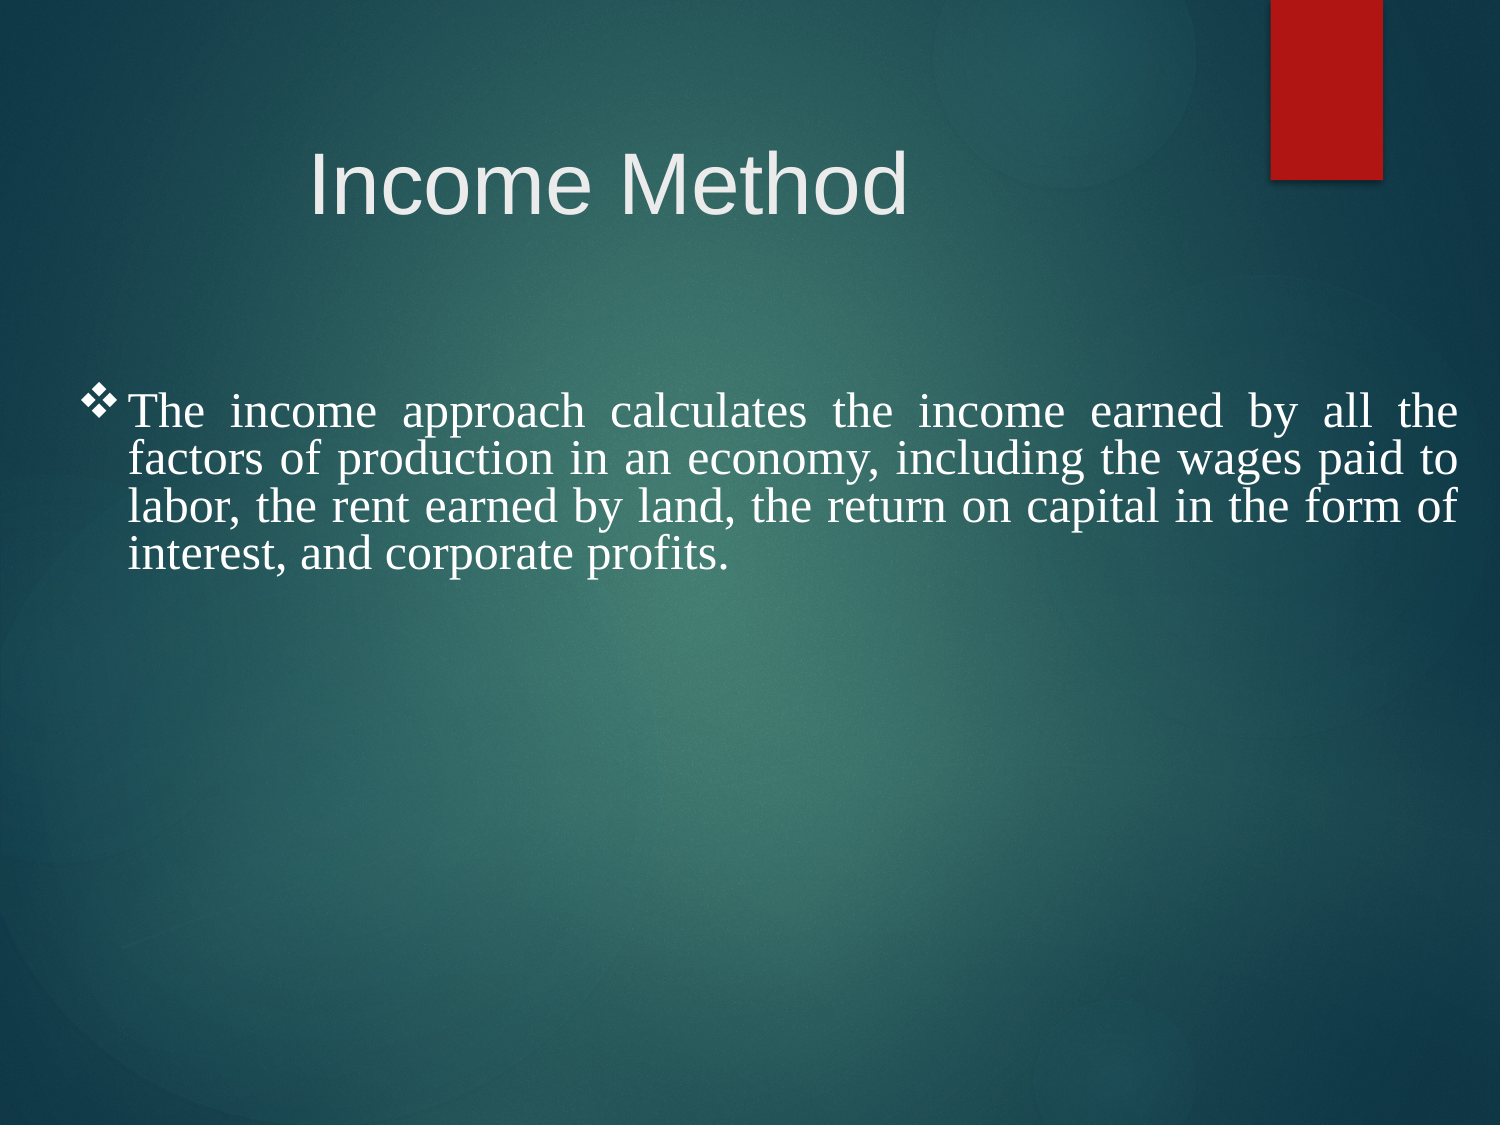

# Income Method
The income approach calculates the income earned by all the factors of production in an economy, including the wages paid to labor, the rent earned by land, the return on capital in the form of interest, and corporate profits.